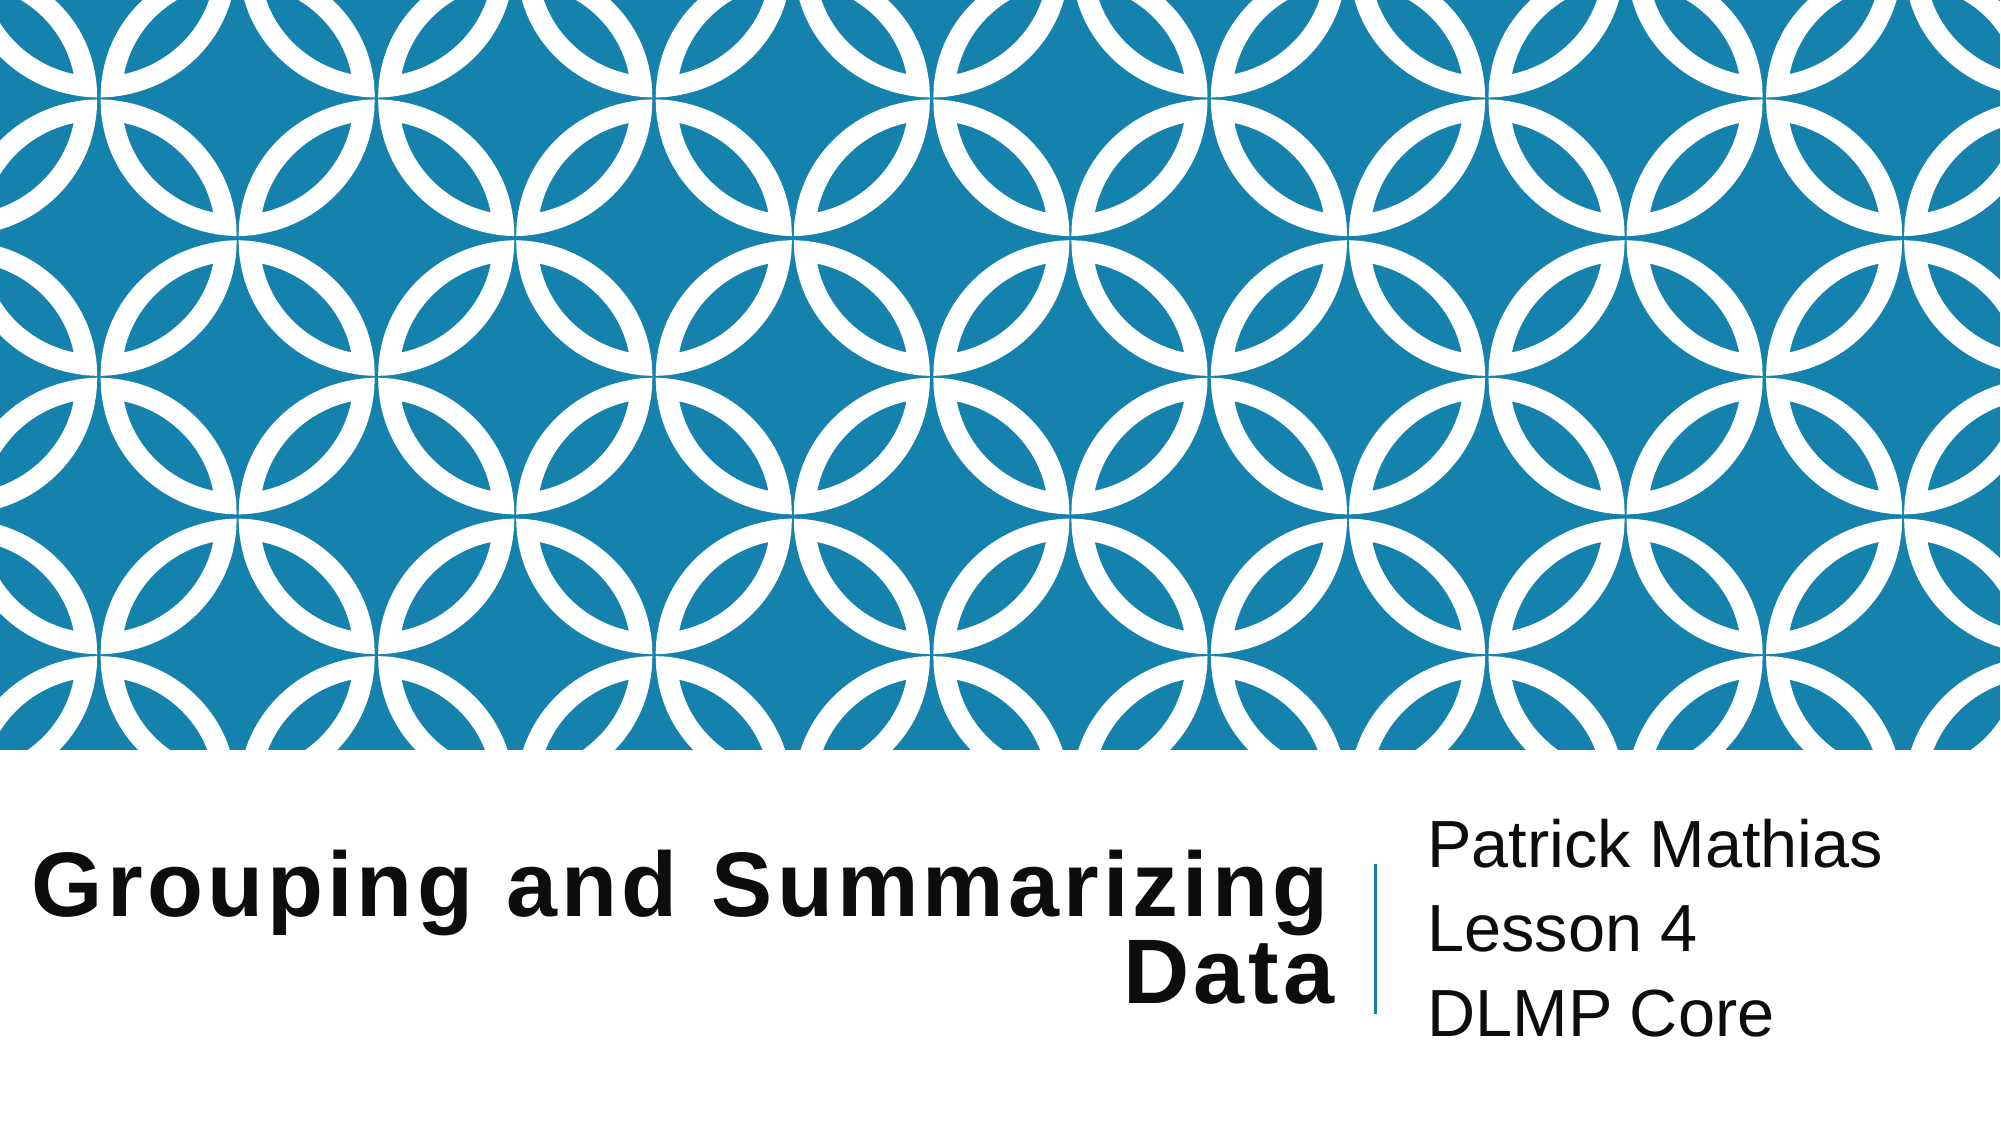

Patrick Mathias
Lesson 4
DLMP Core
# Grouping and Summarizing Data